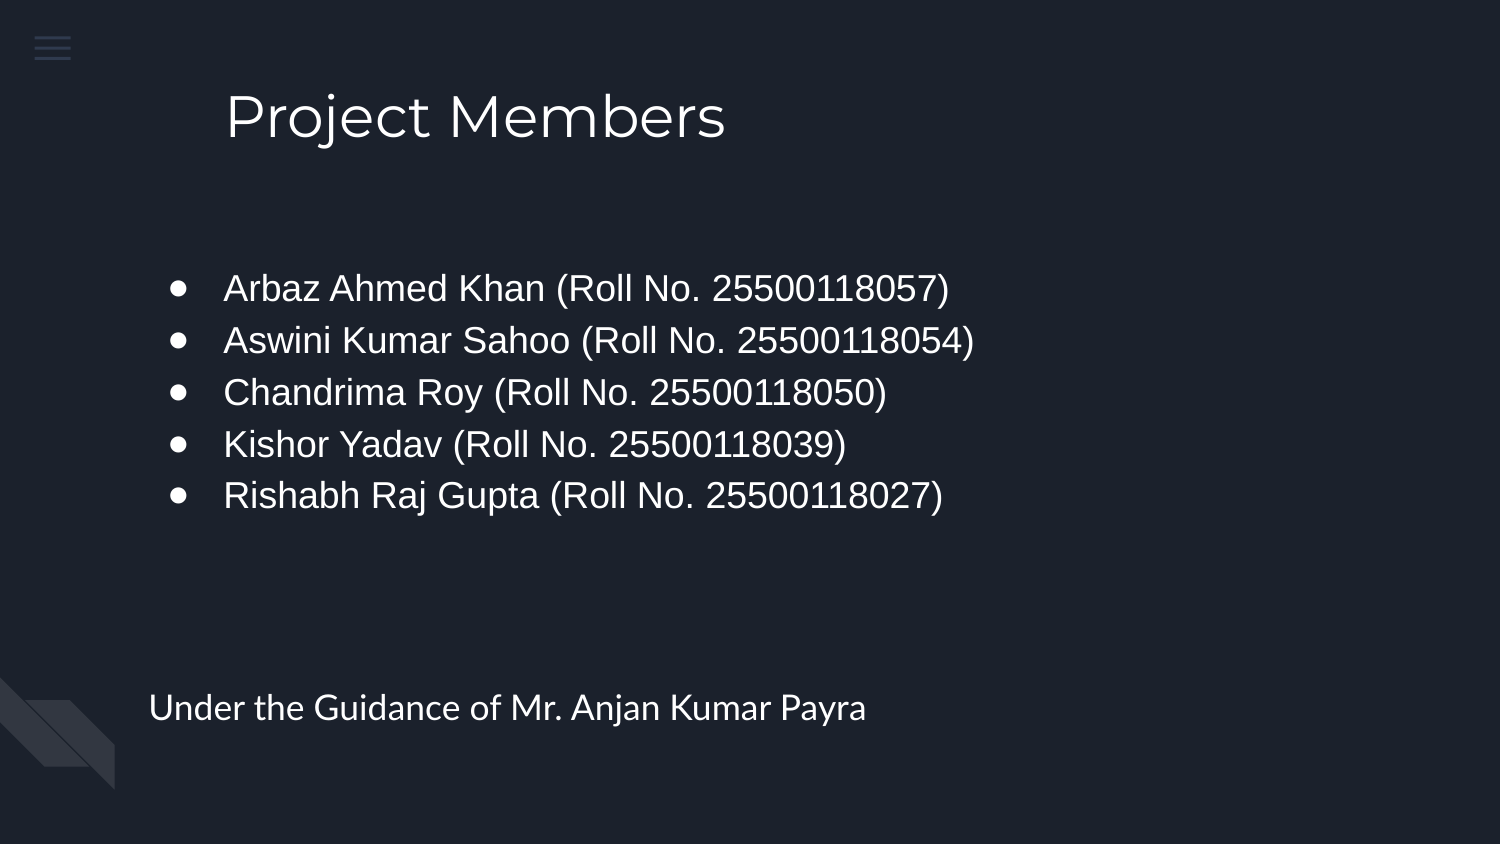

Project Members
Arbaz Ahmed Khan (Roll No. 25500118057)
Aswini Kumar Sahoo (Roll No. 25500118054)
Chandrima Roy (Roll No. 25500118050)
Kishor Yadav (Roll No. 25500118039)
Rishabh Raj Gupta (Roll No. 25500118027)
Under the Guidance of Mr. Anjan Kumar Payra